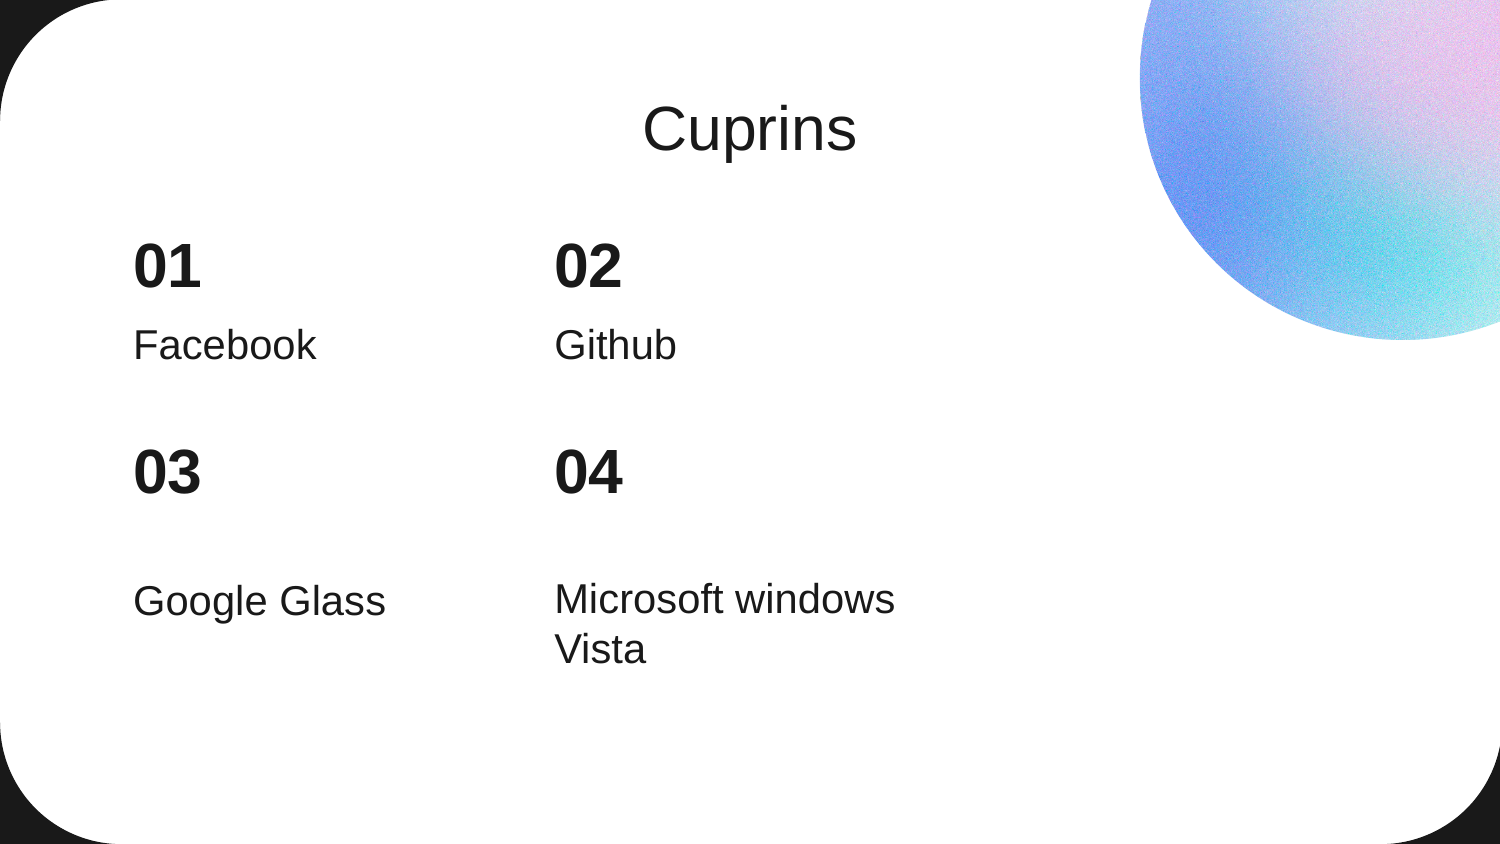

# Cuprins
01
02
Facebook
Github
03
04
Google Glass
Microsoft windows Vista